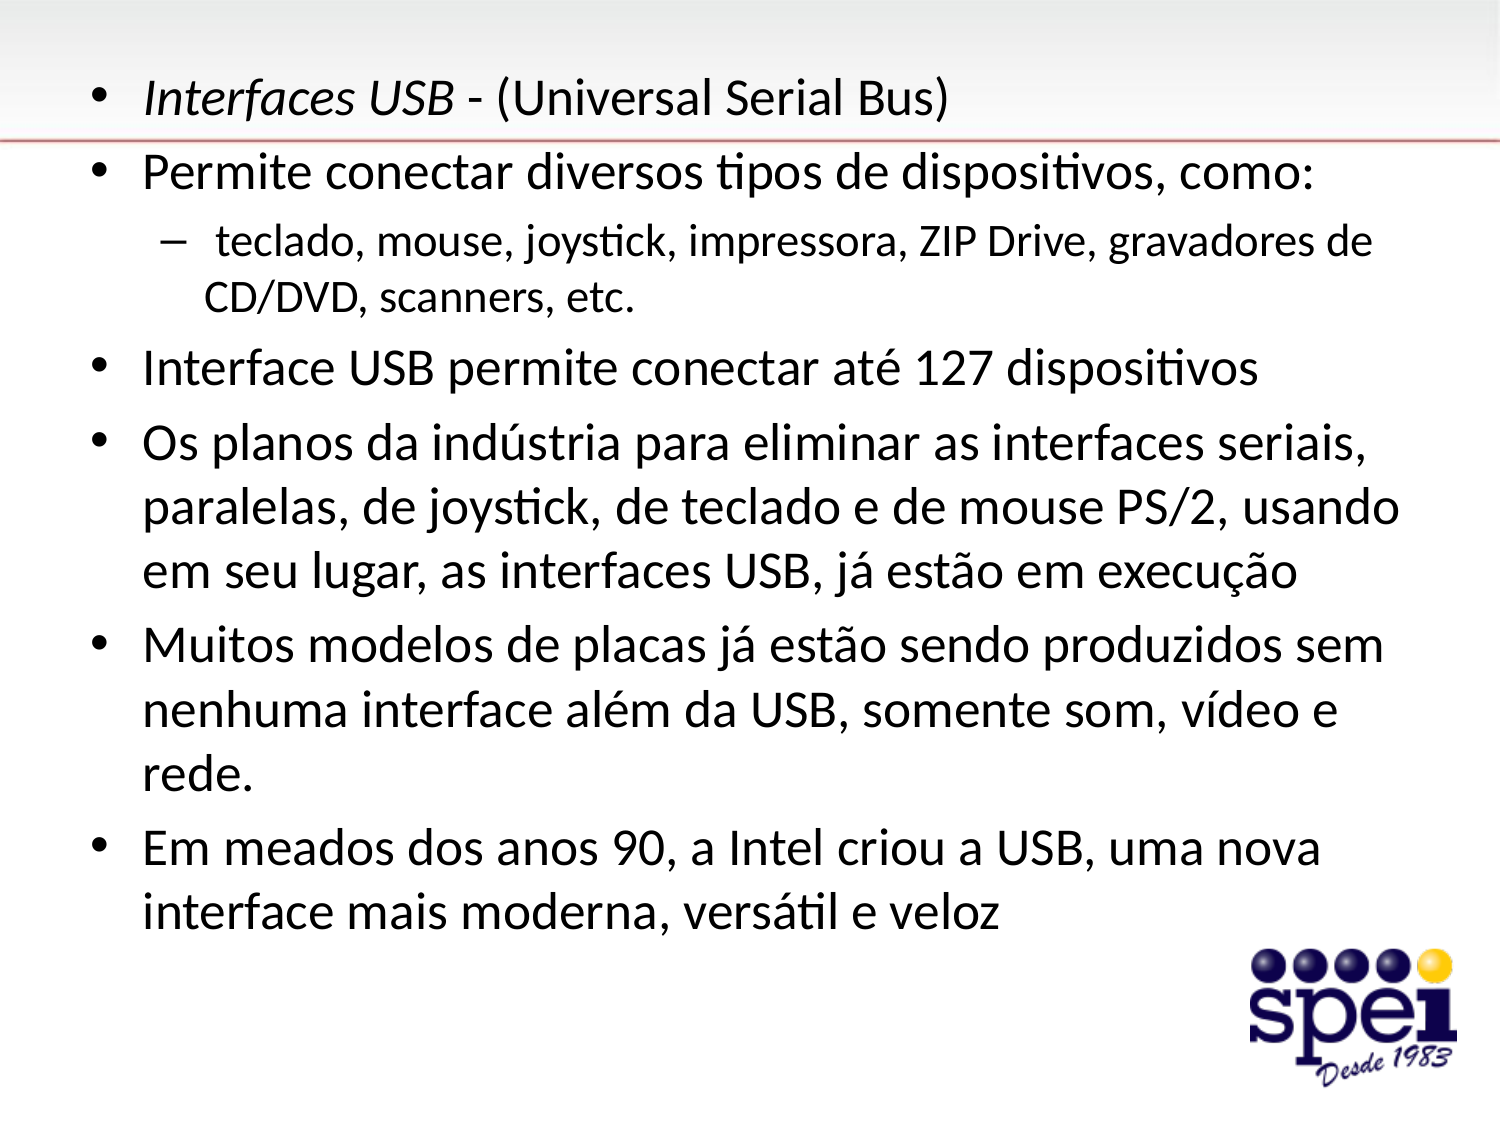

Interfaces USB - (Universal Serial Bus)
Permite conectar diversos tipos de dispositivos, como:
 teclado, mouse, joystick, impressora, ZIP Drive, gravadores de CD/DVD, scanners, etc.
Interface USB permite conectar até 127 dispositivos
Os planos da indústria para eliminar as interfaces seriais, paralelas, de joystick, de teclado e de mouse PS/2, usando em seu lugar, as interfaces USB, já estão em execução
Muitos modelos de placas já estão sendo produzidos sem nenhuma interface além da USB, somente som, vídeo e rede.
Em meados dos anos 90, a Intel criou a USB, uma nova interface mais moderna, versátil e veloz